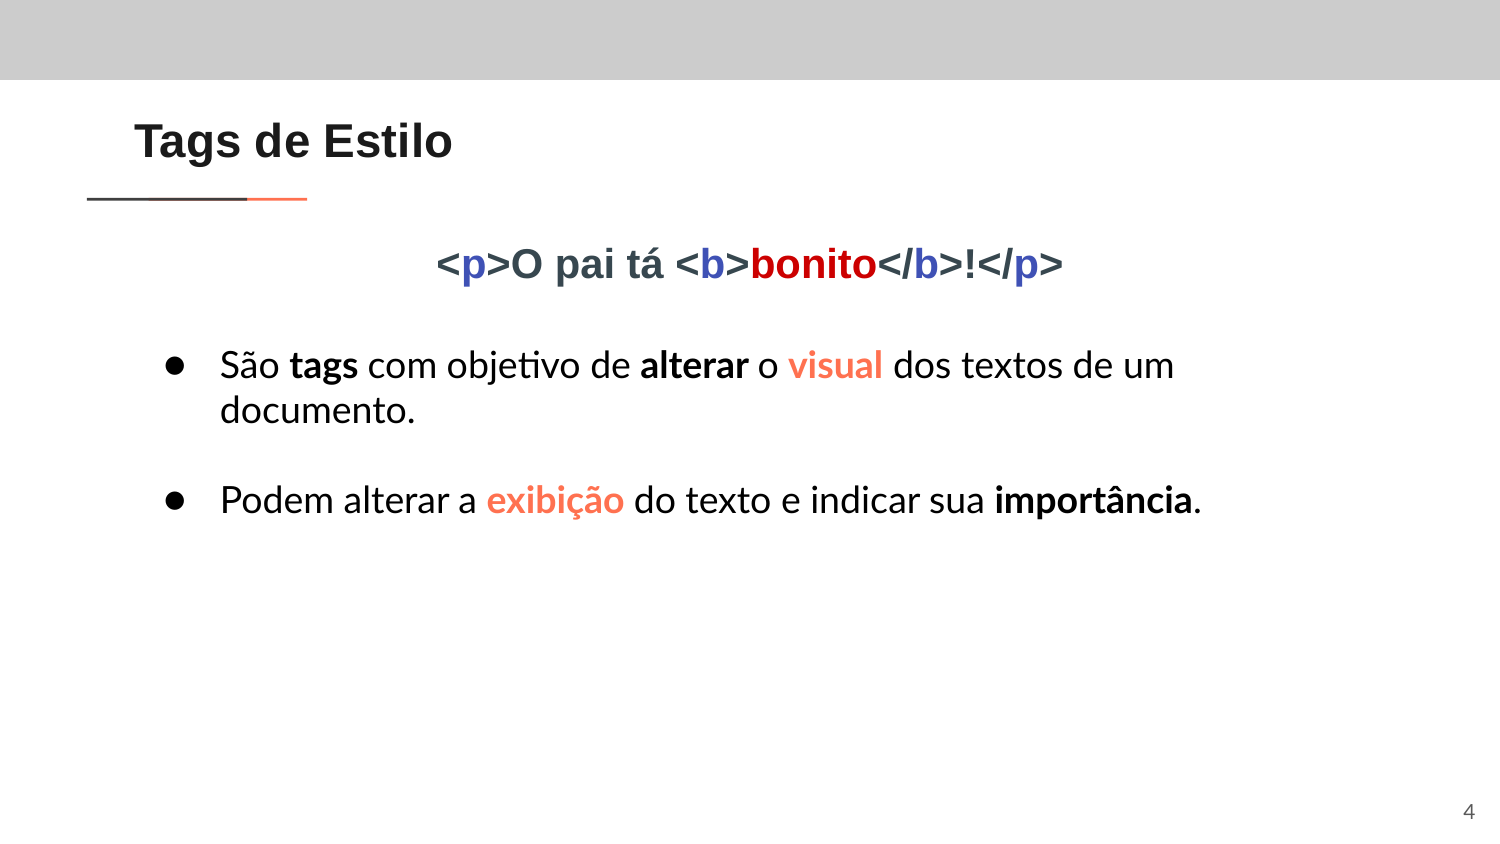

# Tags de Estilo
<p>O pai tá <b>bonito</b>!</p>
São tags com objetivo de alterar o visual dos textos de um documento.

Podem alterar a exibição do texto e indicar sua importância.
4